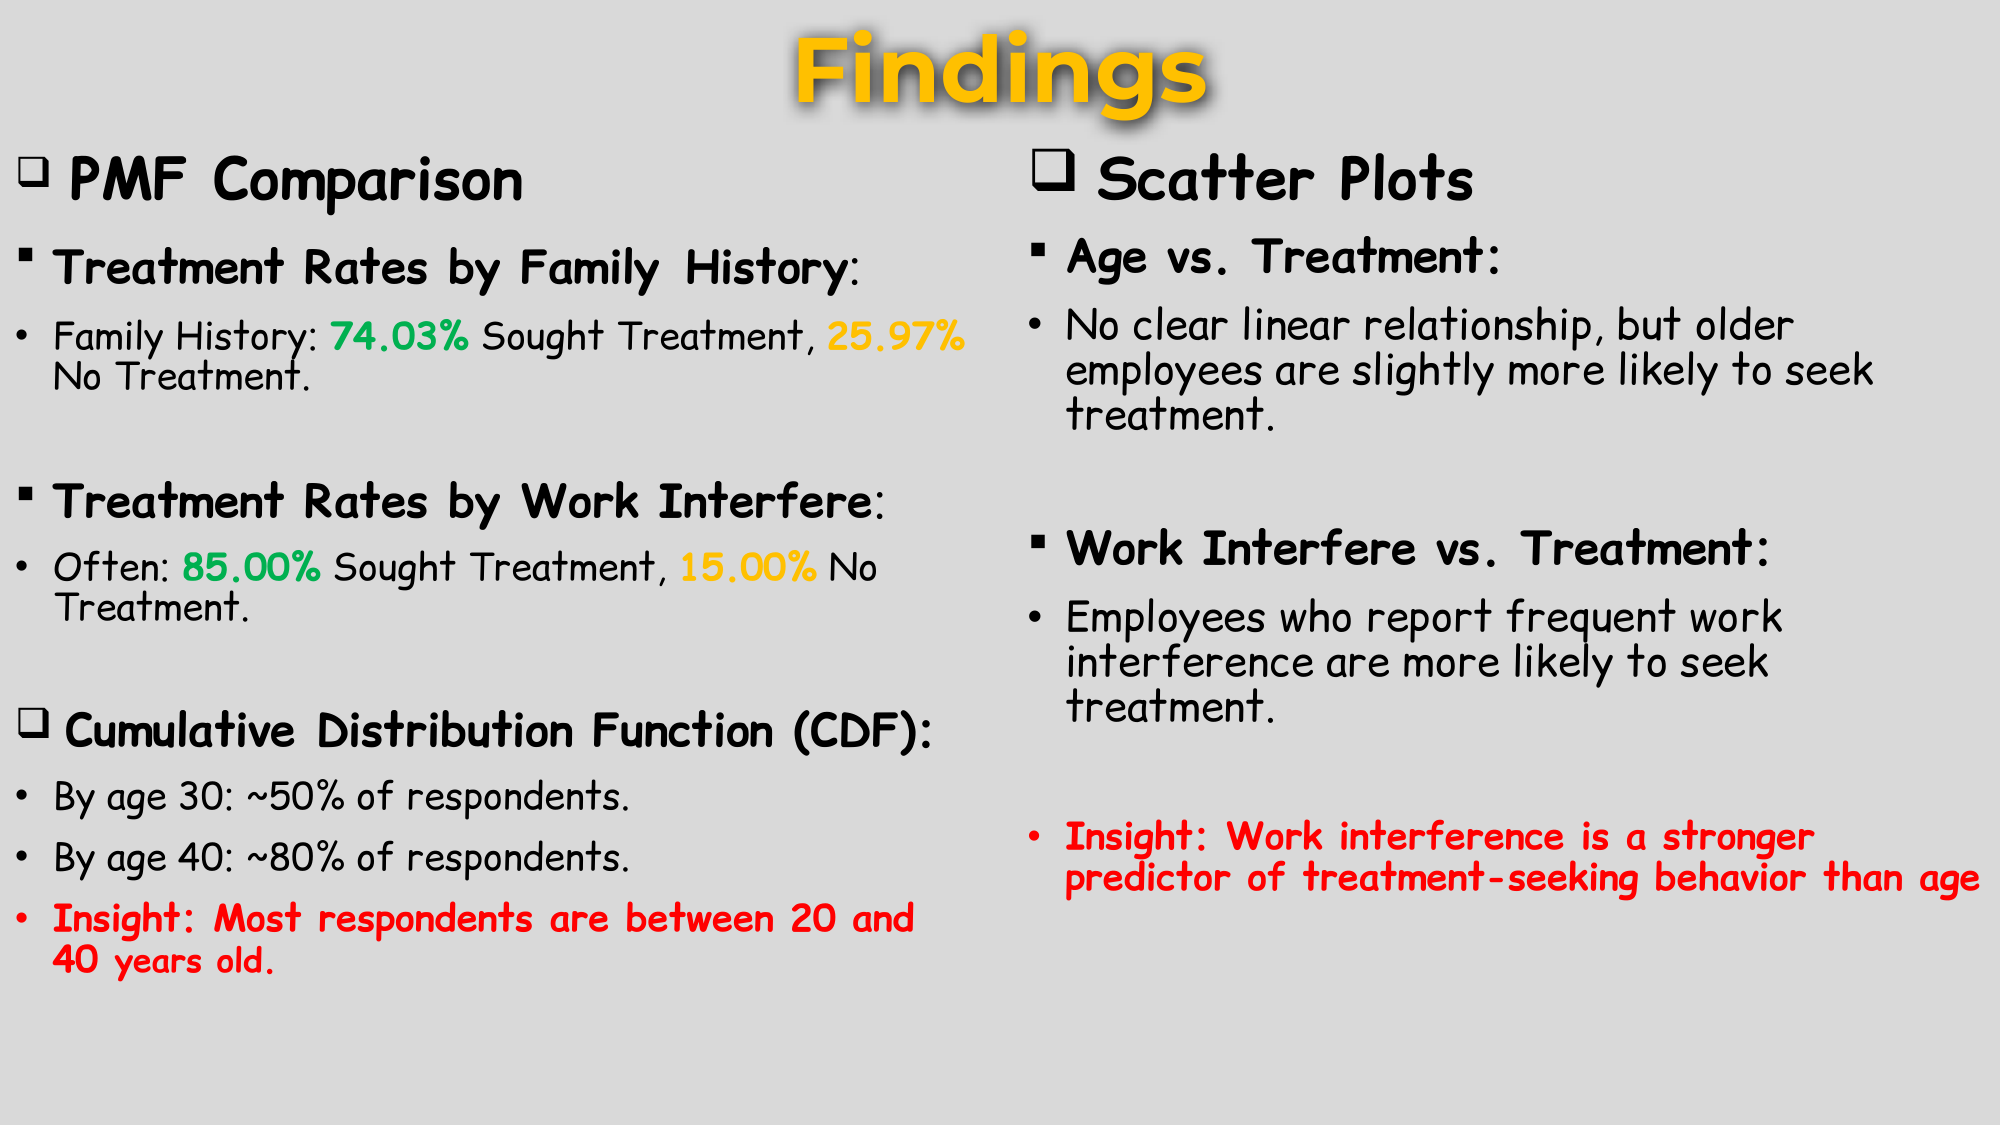

# Findings
 PMF Comparison
Treatment Rates by Family History:
Family History: 74.03% Sought Treatment, 25.97% No Treatment.

Treatment Rates by Work Interfere:
Often: 85.00% Sought Treatment, 15.00% No Treatment.

 Cumulative Distribution Function (CDF):
By age 30: ~50% of respondents.
By age 40: ~80% of respondents.
Insight: Most respondents are between 20 and 40 years old.

 Scatter Plots
Age vs. Treatment:
No clear linear relationship, but older employees are slightly more likely to seek treatment.

Work Interfere vs. Treatment:
Employees who report frequent work interference are more likely to seek treatment.

Insight: Work interference is a stronger predictor of treatment-seeking behavior than age